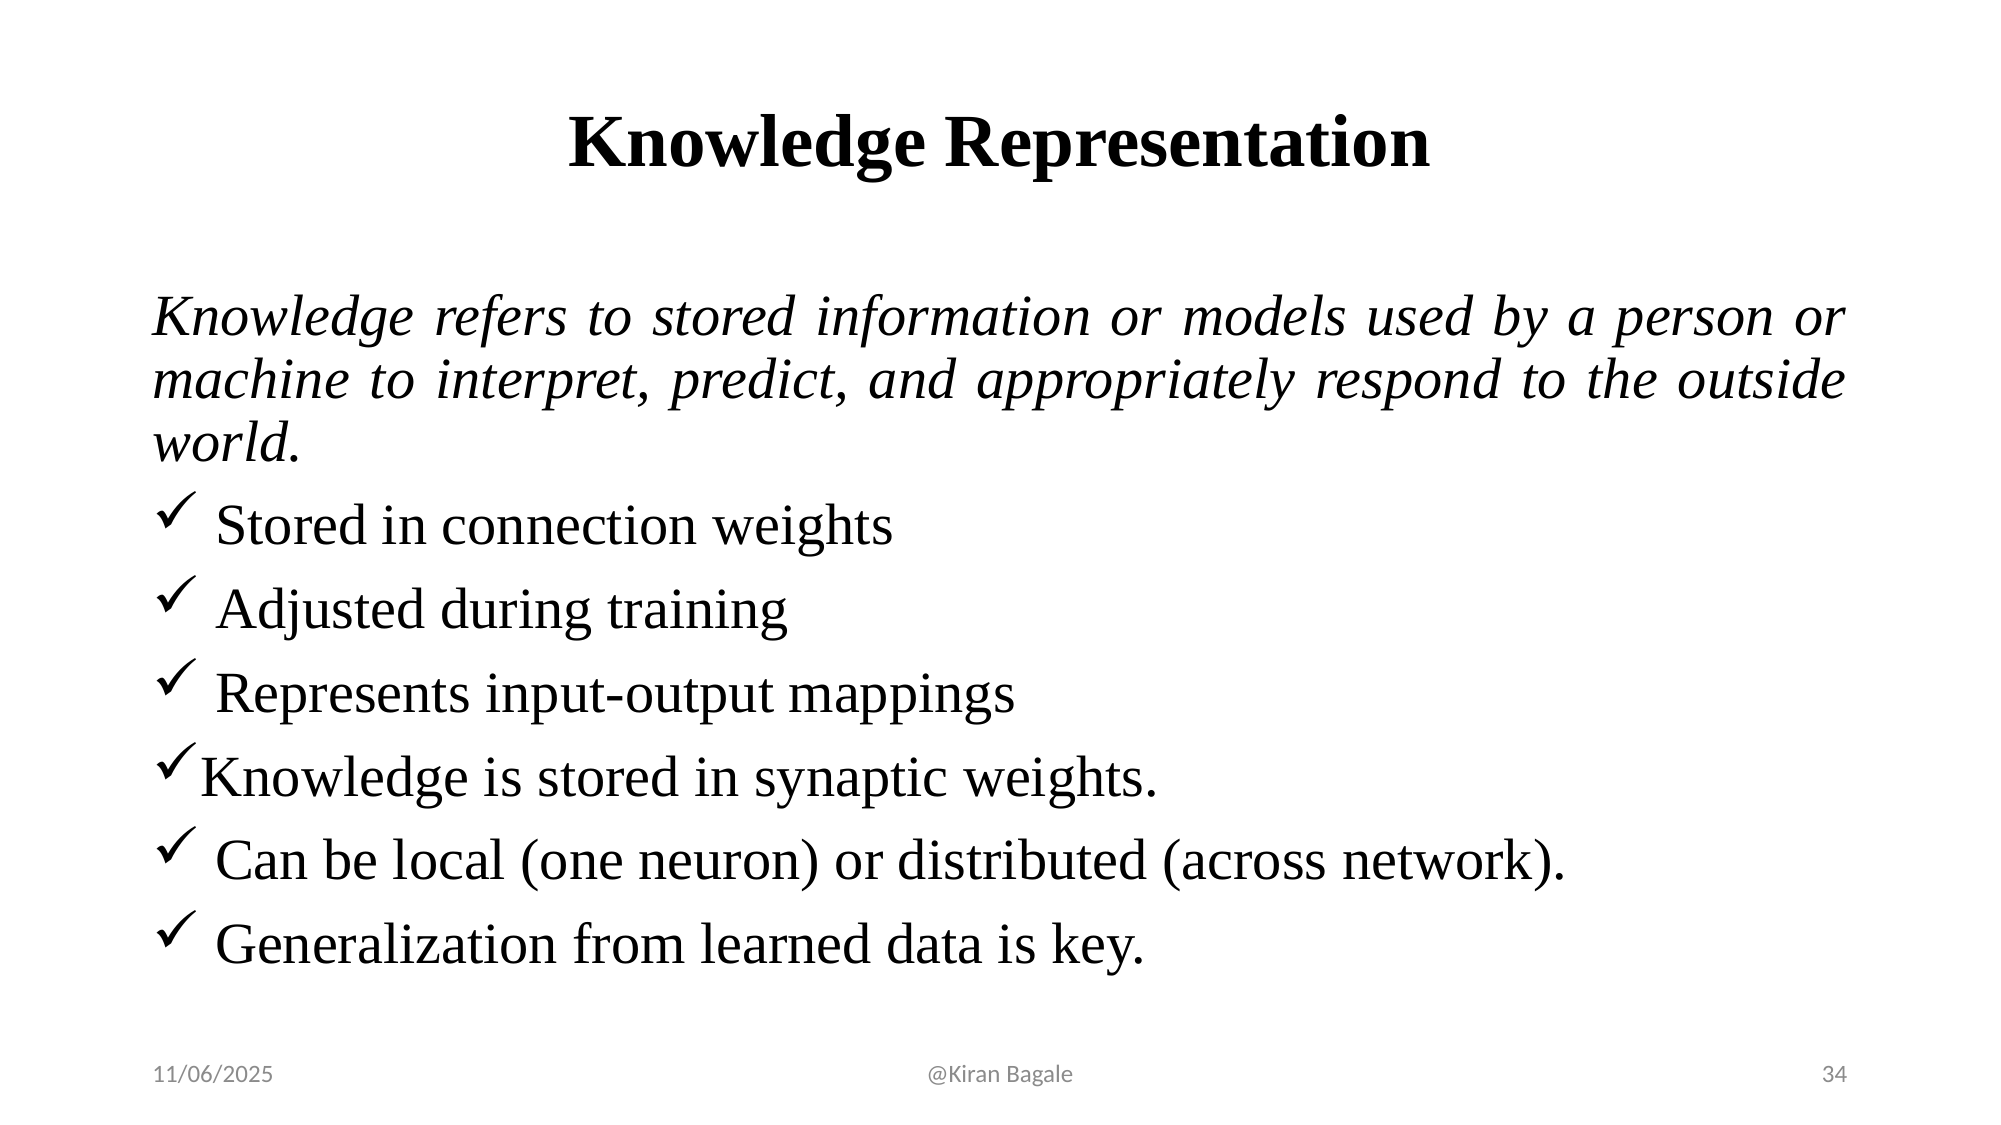

# Knowledge Representation
Knowledge refers to stored information or models used by a person or machine to interpret, predict, and appropriately respond to the outside world.
 Stored in connection weights
 Adjusted during training
 Represents input-output mappings
Knowledge is stored in synaptic weights.
 Can be local (one neuron) or distributed (across network).
 Generalization from learned data is key.

11/06/2025
@Kiran Bagale
34